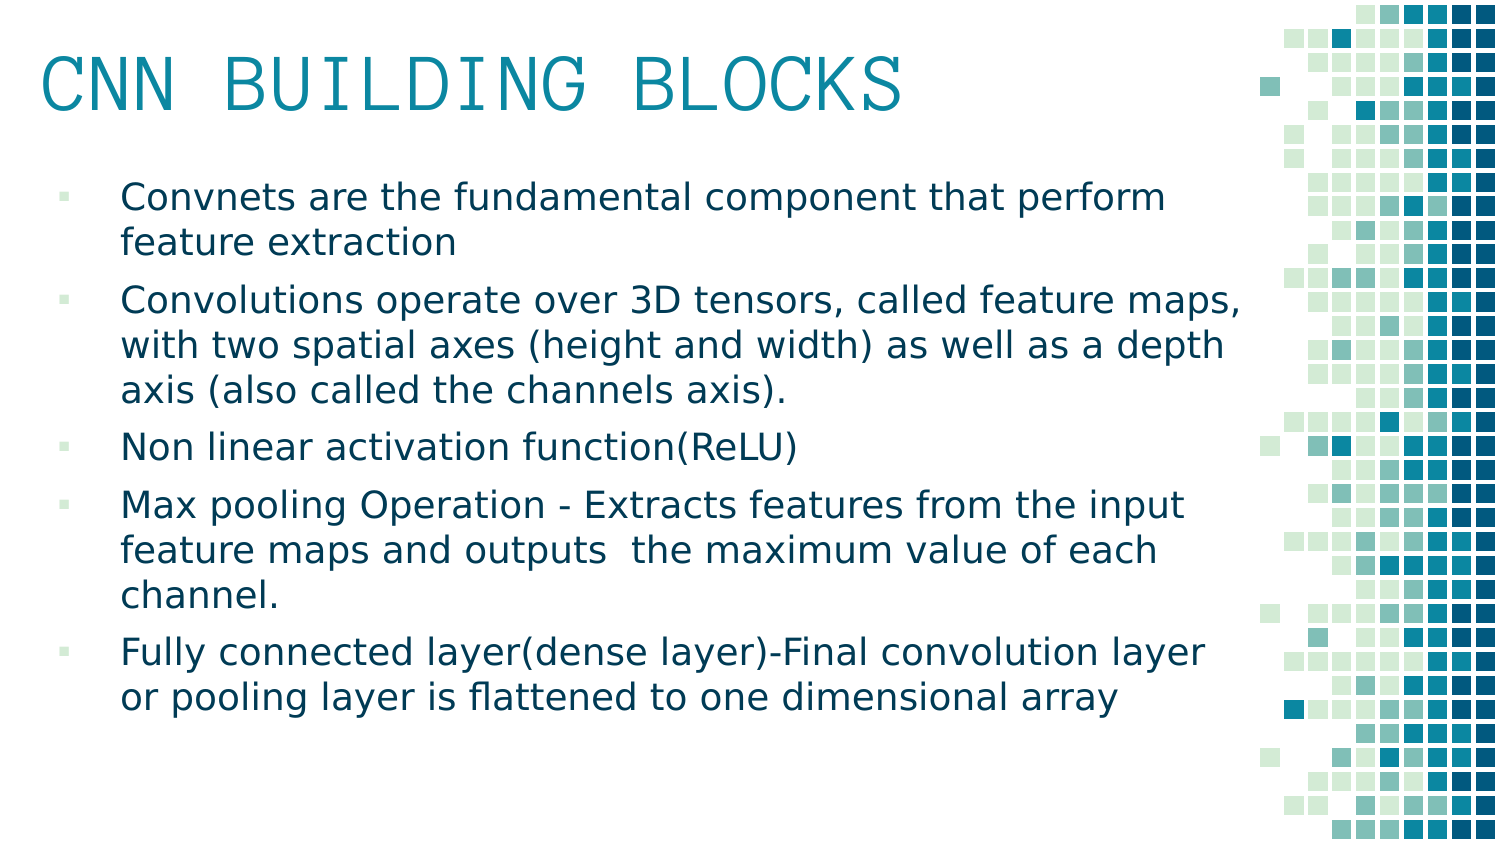

# CNN BUILDING BLOCKS
Convnets are the fundamental component that perform feature extraction
Convolutions operate over 3D tensors, called feature maps, with two spatial axes (height and width) as well as a depth axis (also called the channels axis).
Non linear activation function(ReLU)
Max pooling Operation - Extracts features from the input feature maps and outputs  the maximum value of each channel.
Fully connected layer(dense layer)-Final convolution layer or pooling layer is flattened to one dimensional array